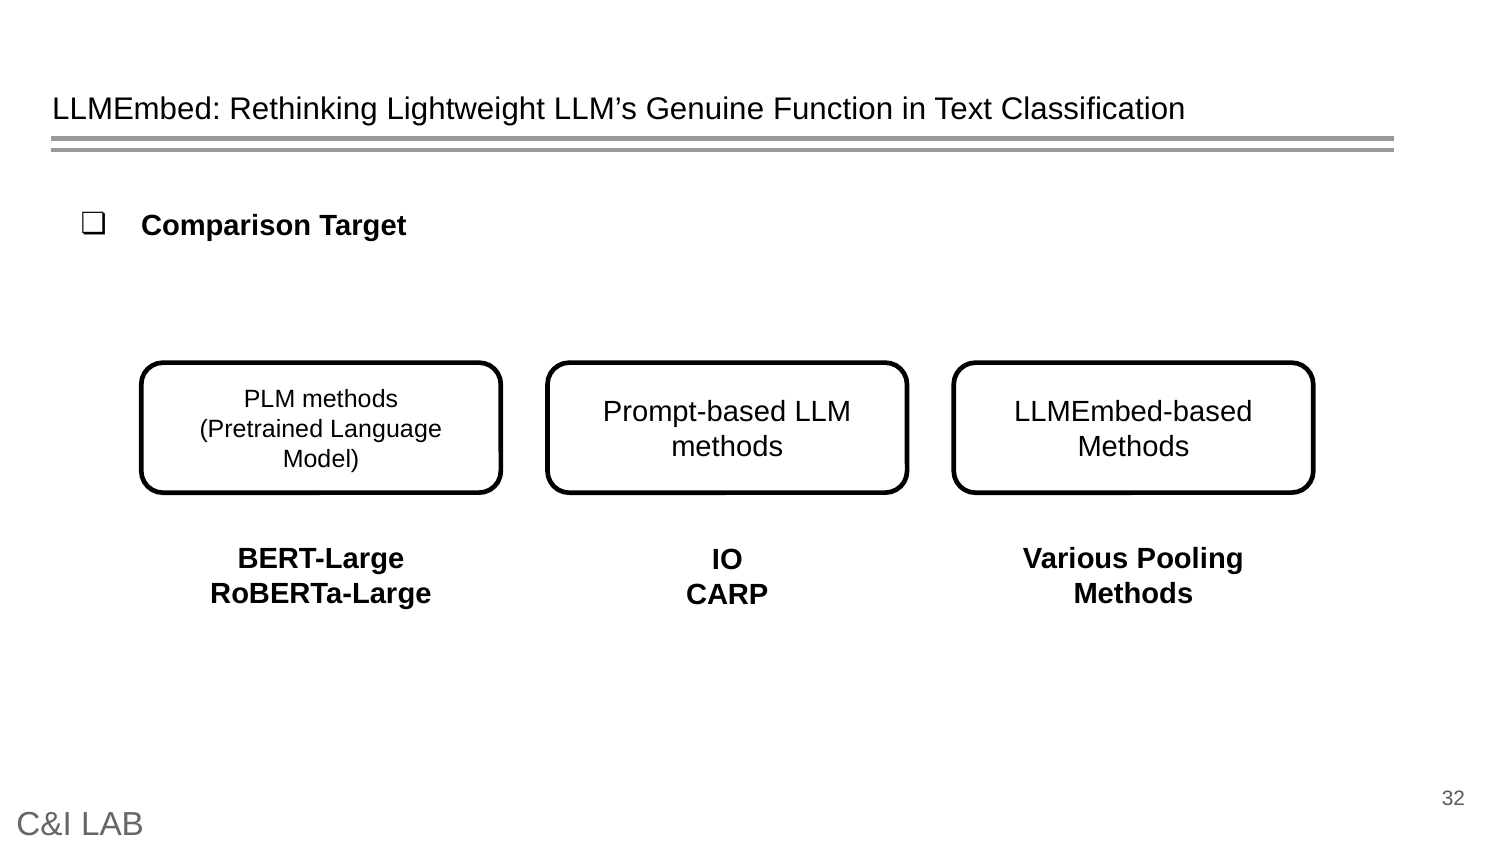

# LLMEmbed: Rethinking Lightweight LLM’s Genuine Function in Text Classification
Comparison Target
PLM methods
(Pretrained Language Model)
Prompt-based LLM methods
LLMEmbed-based Methods
BERT-Large
RoBERTa-Large
Various Pooling Methods
IO
CARP
32
C&I LAB